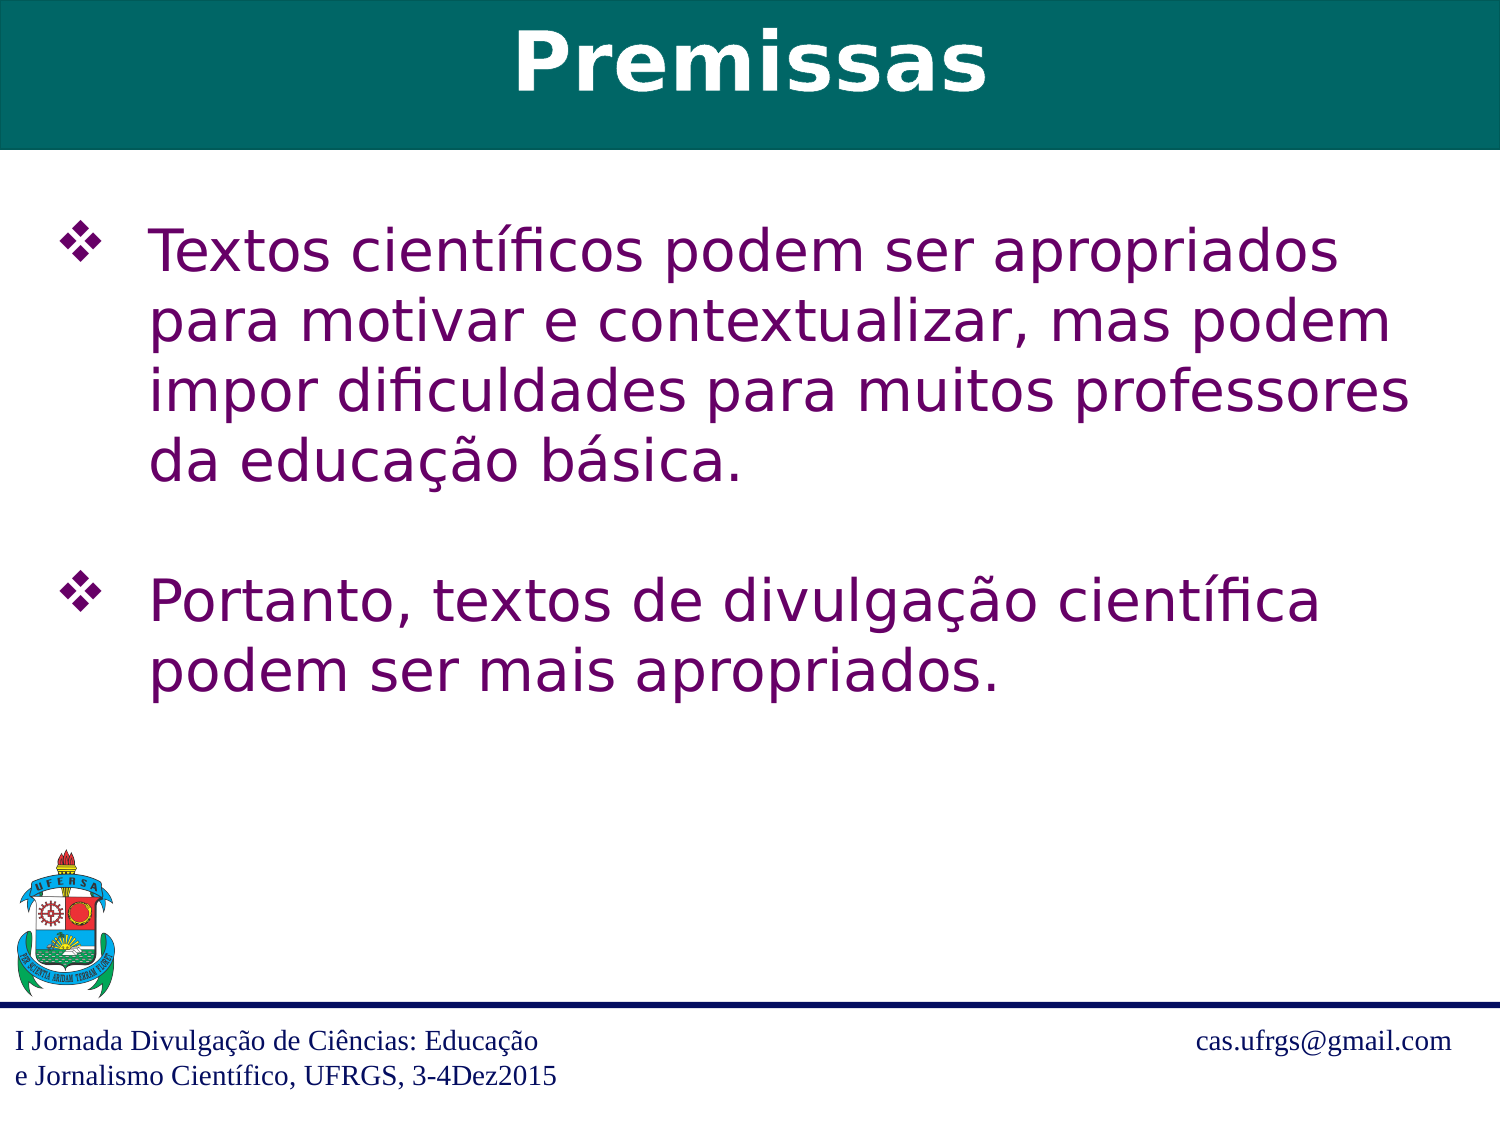

Premissas
Textos científicos podem ser apropriados para motivar e contextualizar, mas podem impor dificuldades para muitos professores da educação básica.

Portanto, textos de divulgação científica podem ser mais apropriados.